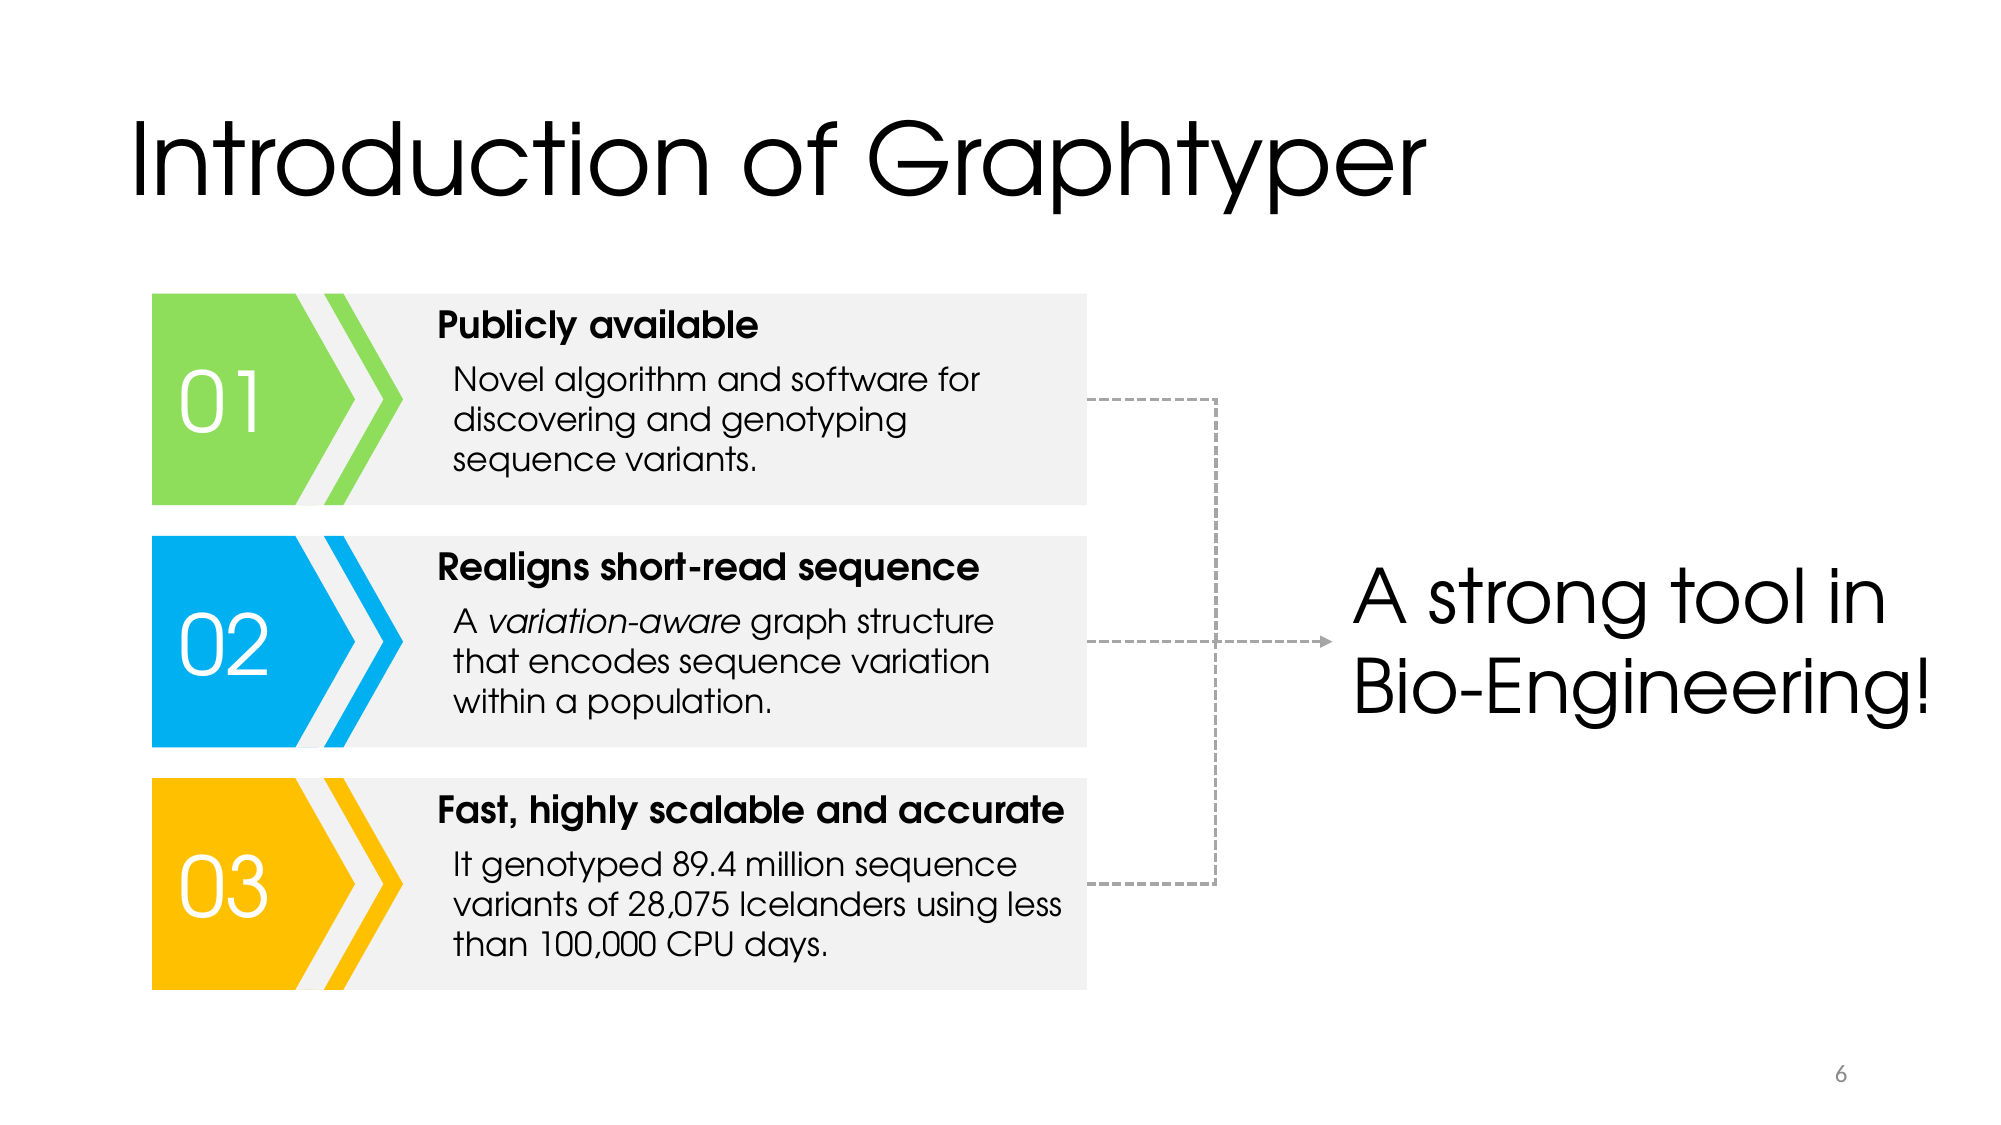

Introduction of Graphtyper
Publicly available

01
Novel algorithm and software for discovering and genotyping sequence variants.
Realigns short-read sequence

02
A variation-aware graph structure that encodes sequence variation within a population.
A strong tool in Bio-Engineering!
Fast, highly scalable and accurate

03
It genotyped 89.4 million sequence variants of 28,075 Icelanders using less than 100,000 CPU days.
6